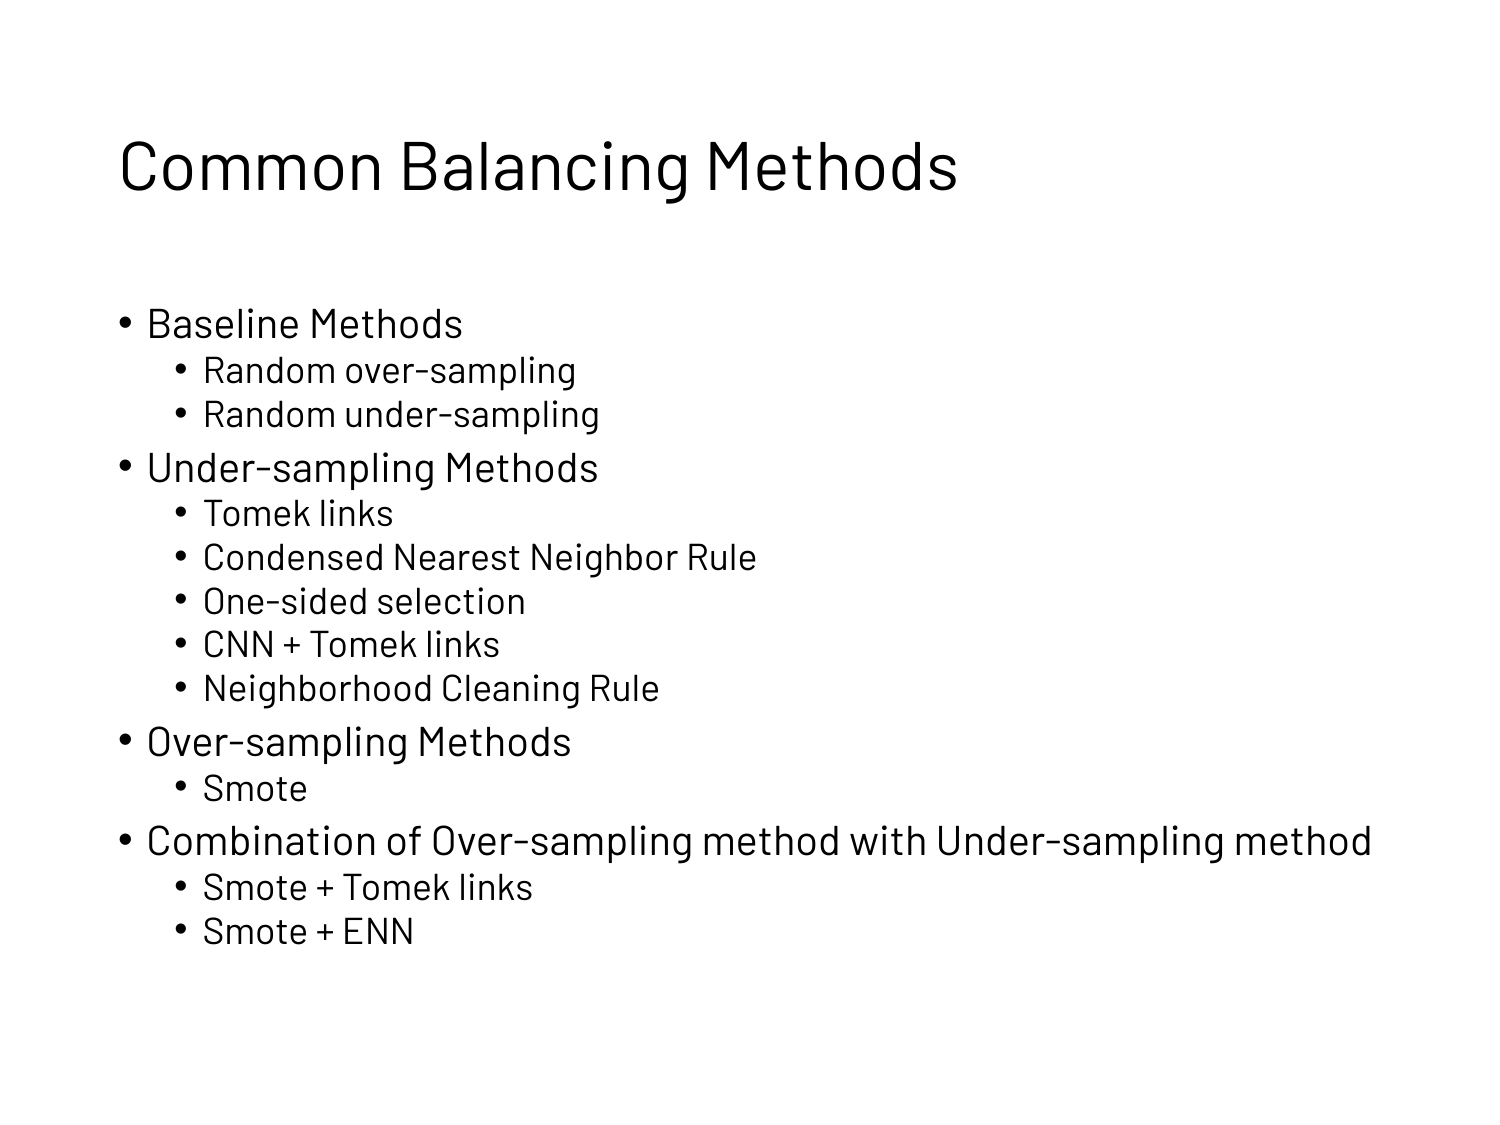

# Common Balancing Methods
Baseline Methods
Random over-sampling
Random under-sampling
Under-sampling Methods
Tomek links
Condensed Nearest Neighbor Rule
One-sided selection
CNN + Tomek links
Neighborhood Cleaning Rule
Over-sampling Methods
Smote
Combination of Over-sampling method with Under-sampling method
Smote + Tomek links
Smote + ENN